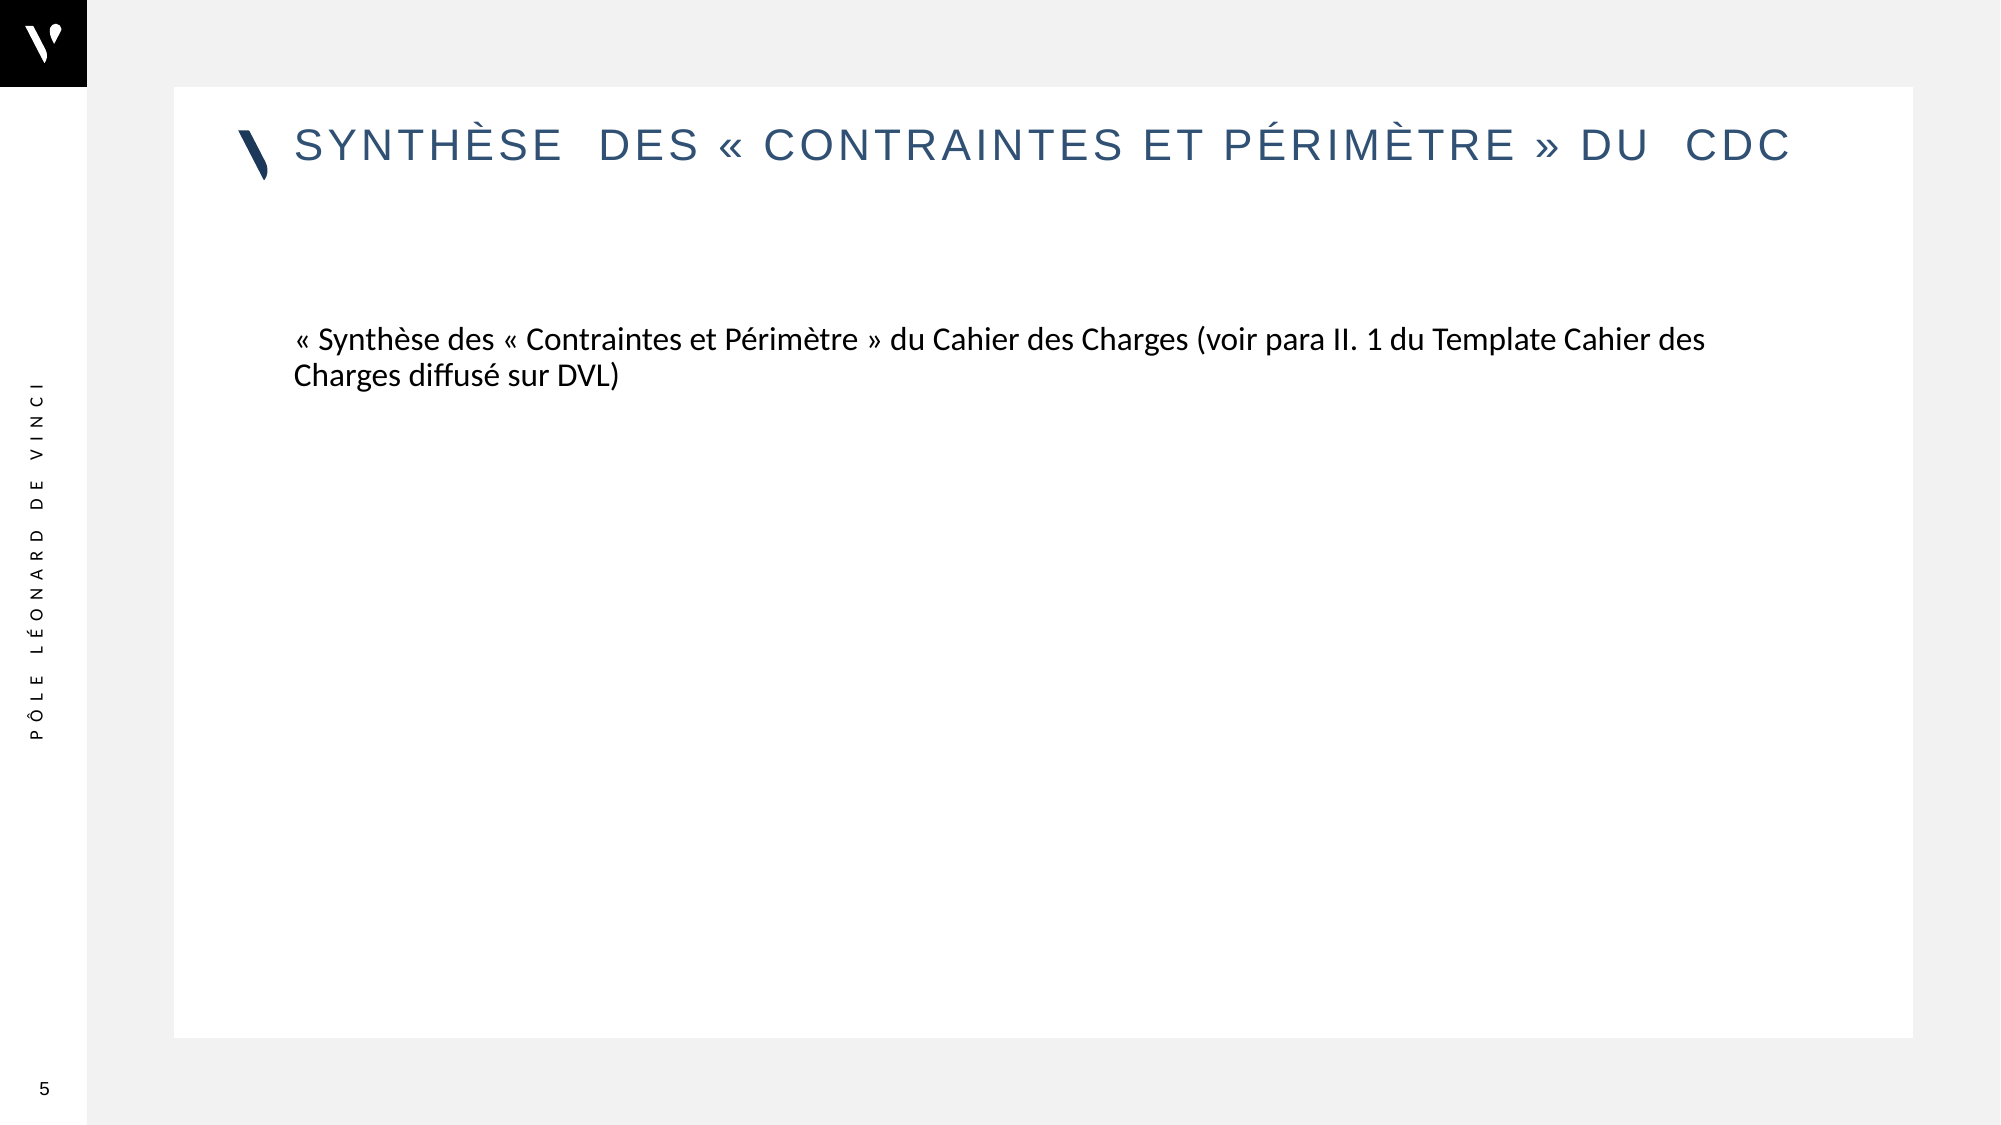

# Synthèse  des « Contraintes et Périmètre » du  CDC
« Synthèse des « Contraintes et Périmètre » du Cahier des Charges (voir para II. 1 du Template Cahier des Charges diffusé sur DVL)

5